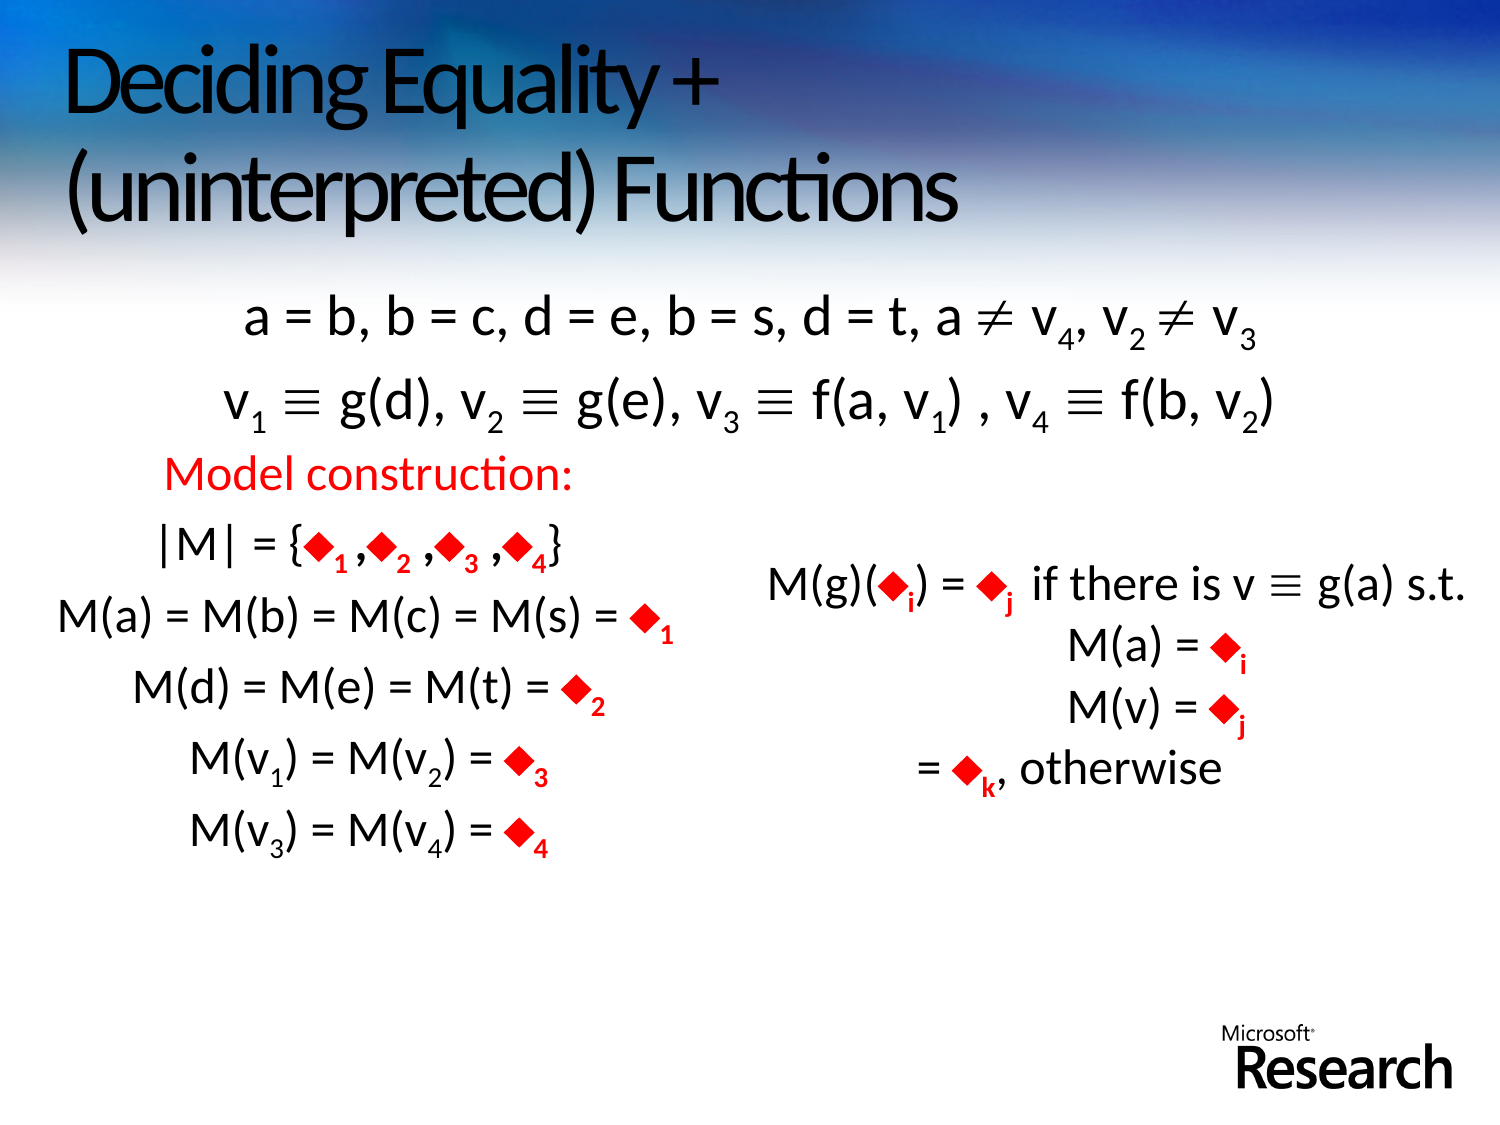

# Deciding Equality + (uninterpreted) Functions
a = b, b = c, d = e, b = s, d = t, a ≠ v4, v2 ≠ v3
v1 ≡ g(d), v2 ≡ g(e), v3 ≡ f(a, v1) , v4 ≡ f(b, v2)
Model construction:
|M| = {♦1 ,♦2 ,♦3 ,♦4}
M(a) = M(b) = M(c) = M(s) = ♦1
M(d) = M(e) = M(t) = ♦2
M(v1) = M(v2) = ♦3
M(v3) = M(v4) = ♦4

M(g)(♦i) = ♦j  if there is v ≡ g(a) s.t.
		M(a) = ♦i
		M(v) = ♦j
	= ♦k, otherwise